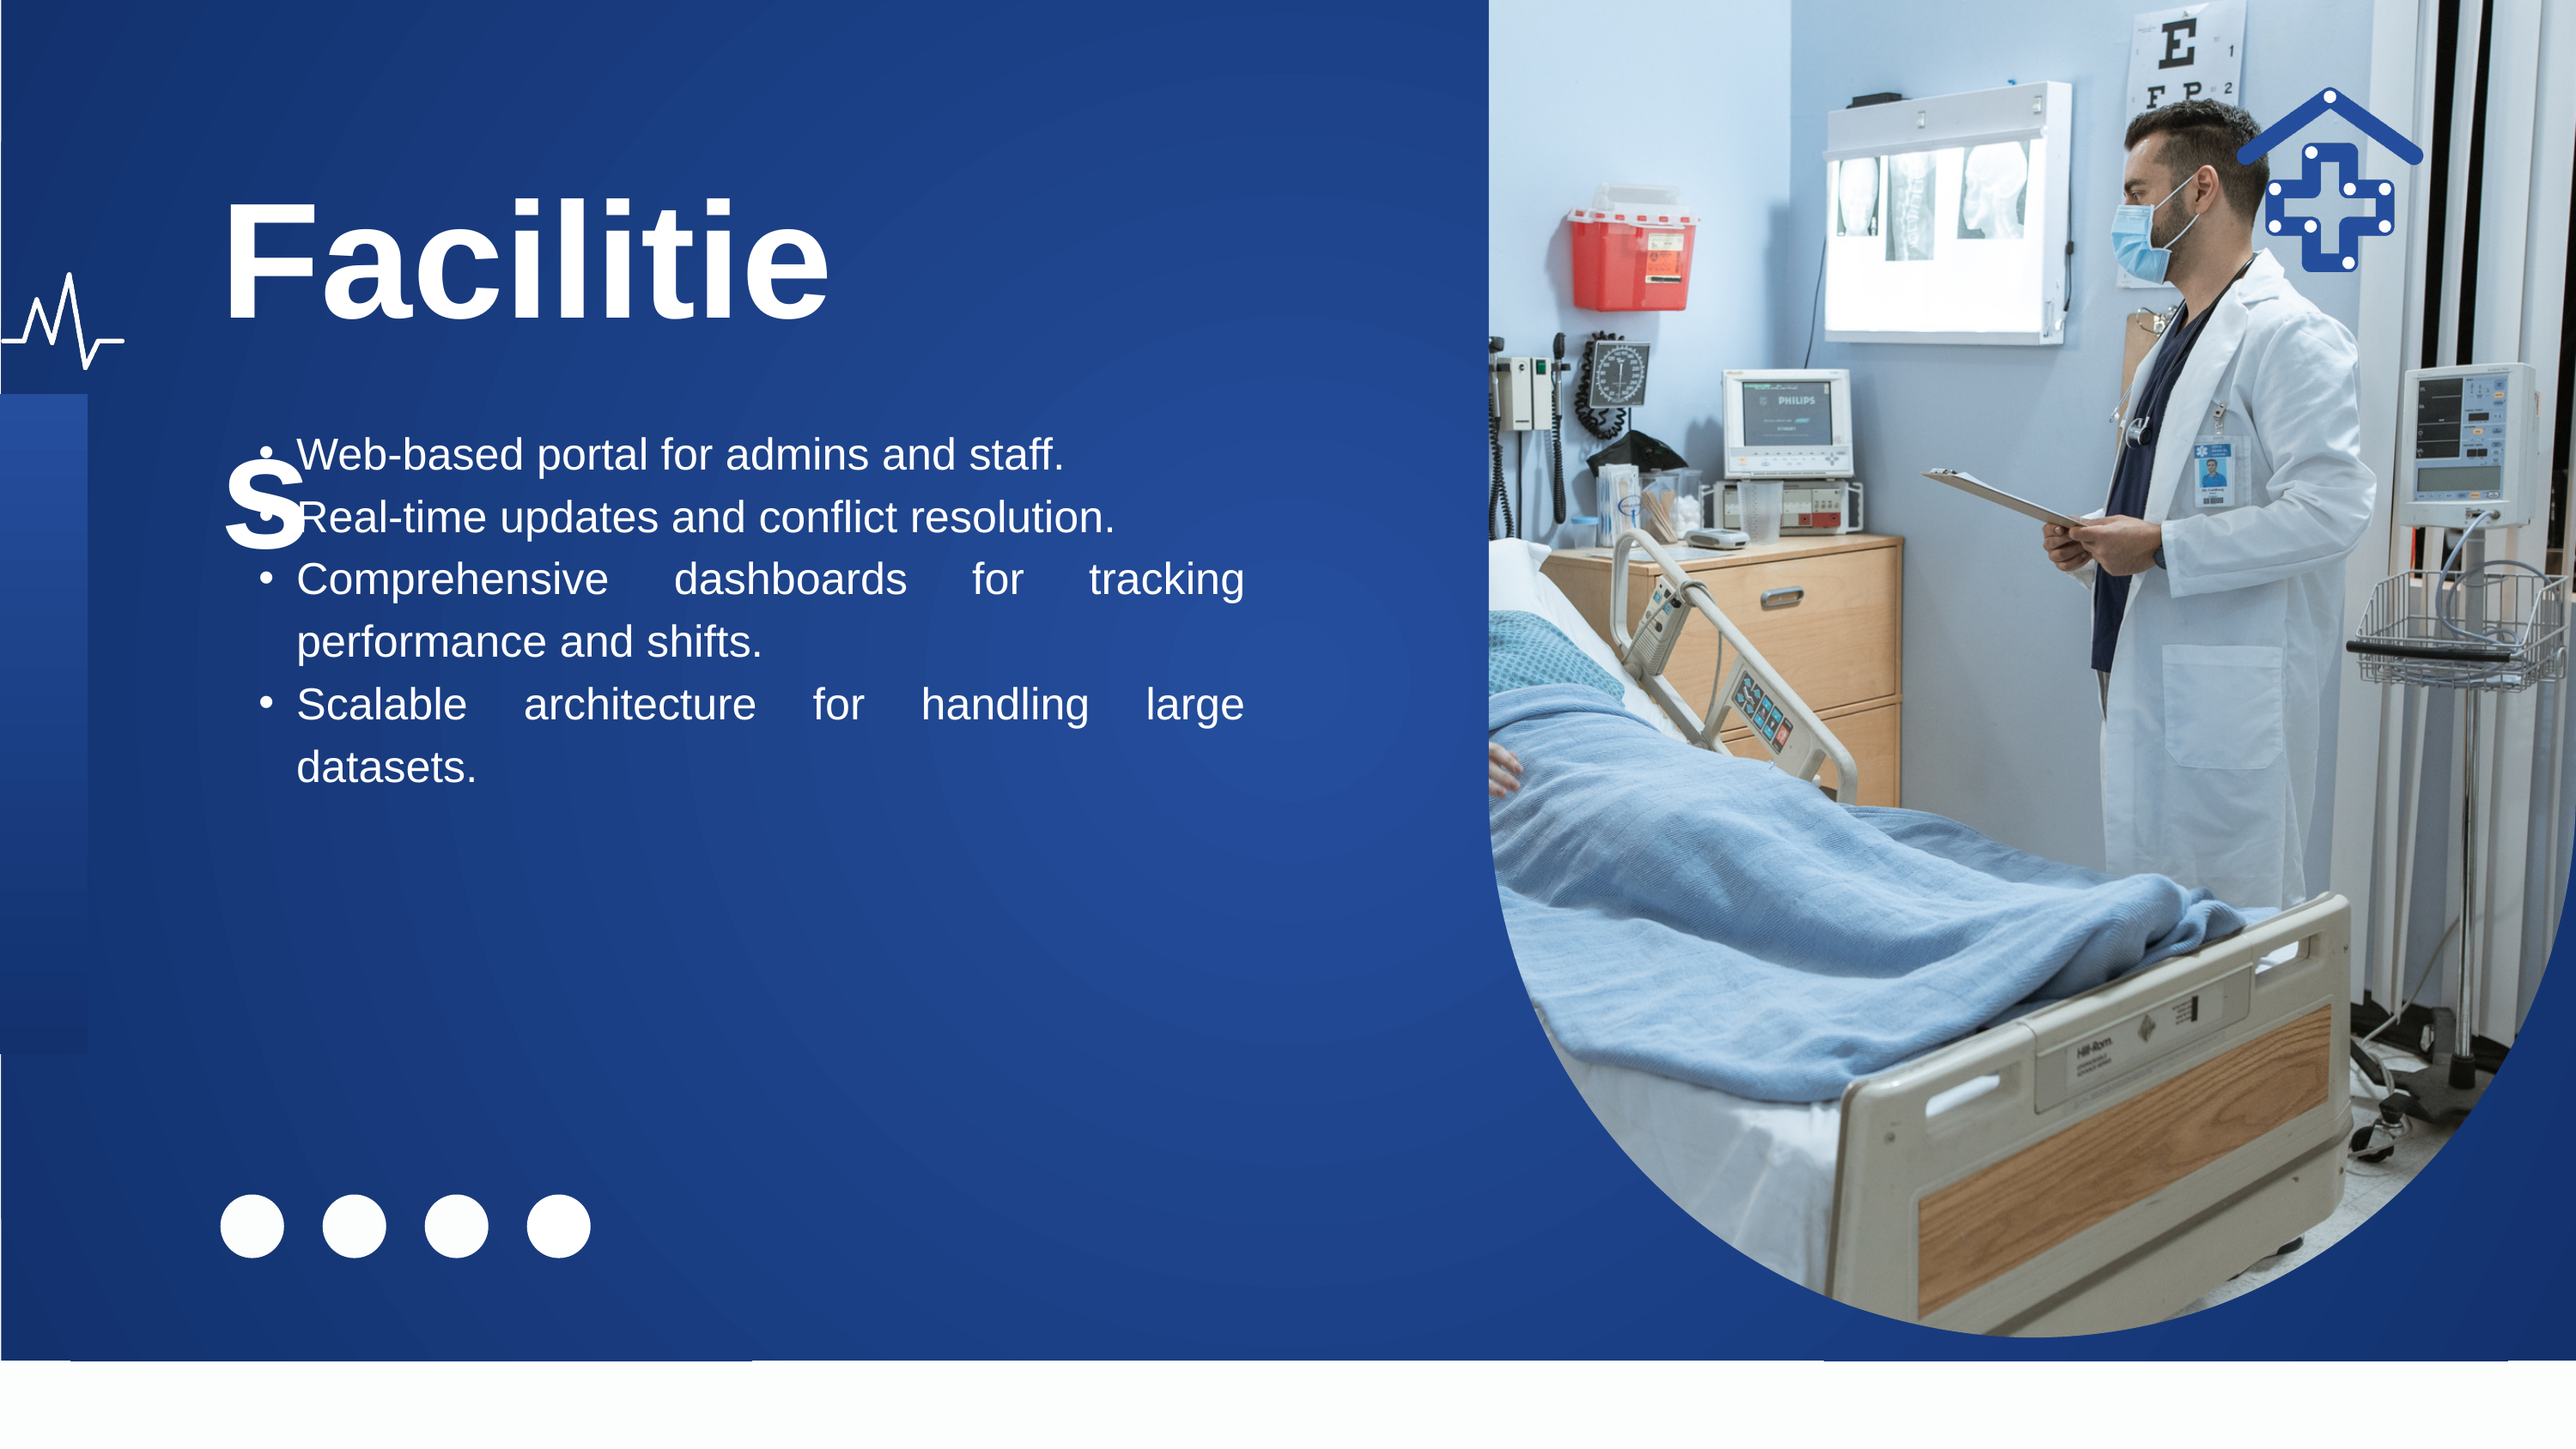

Facilities

Web-based portal for admins and staff.
Real-time updates and conflict resolution.
Comprehensive dashboards for tracking performance and shifts.
Scalable architecture for handling large datasets.